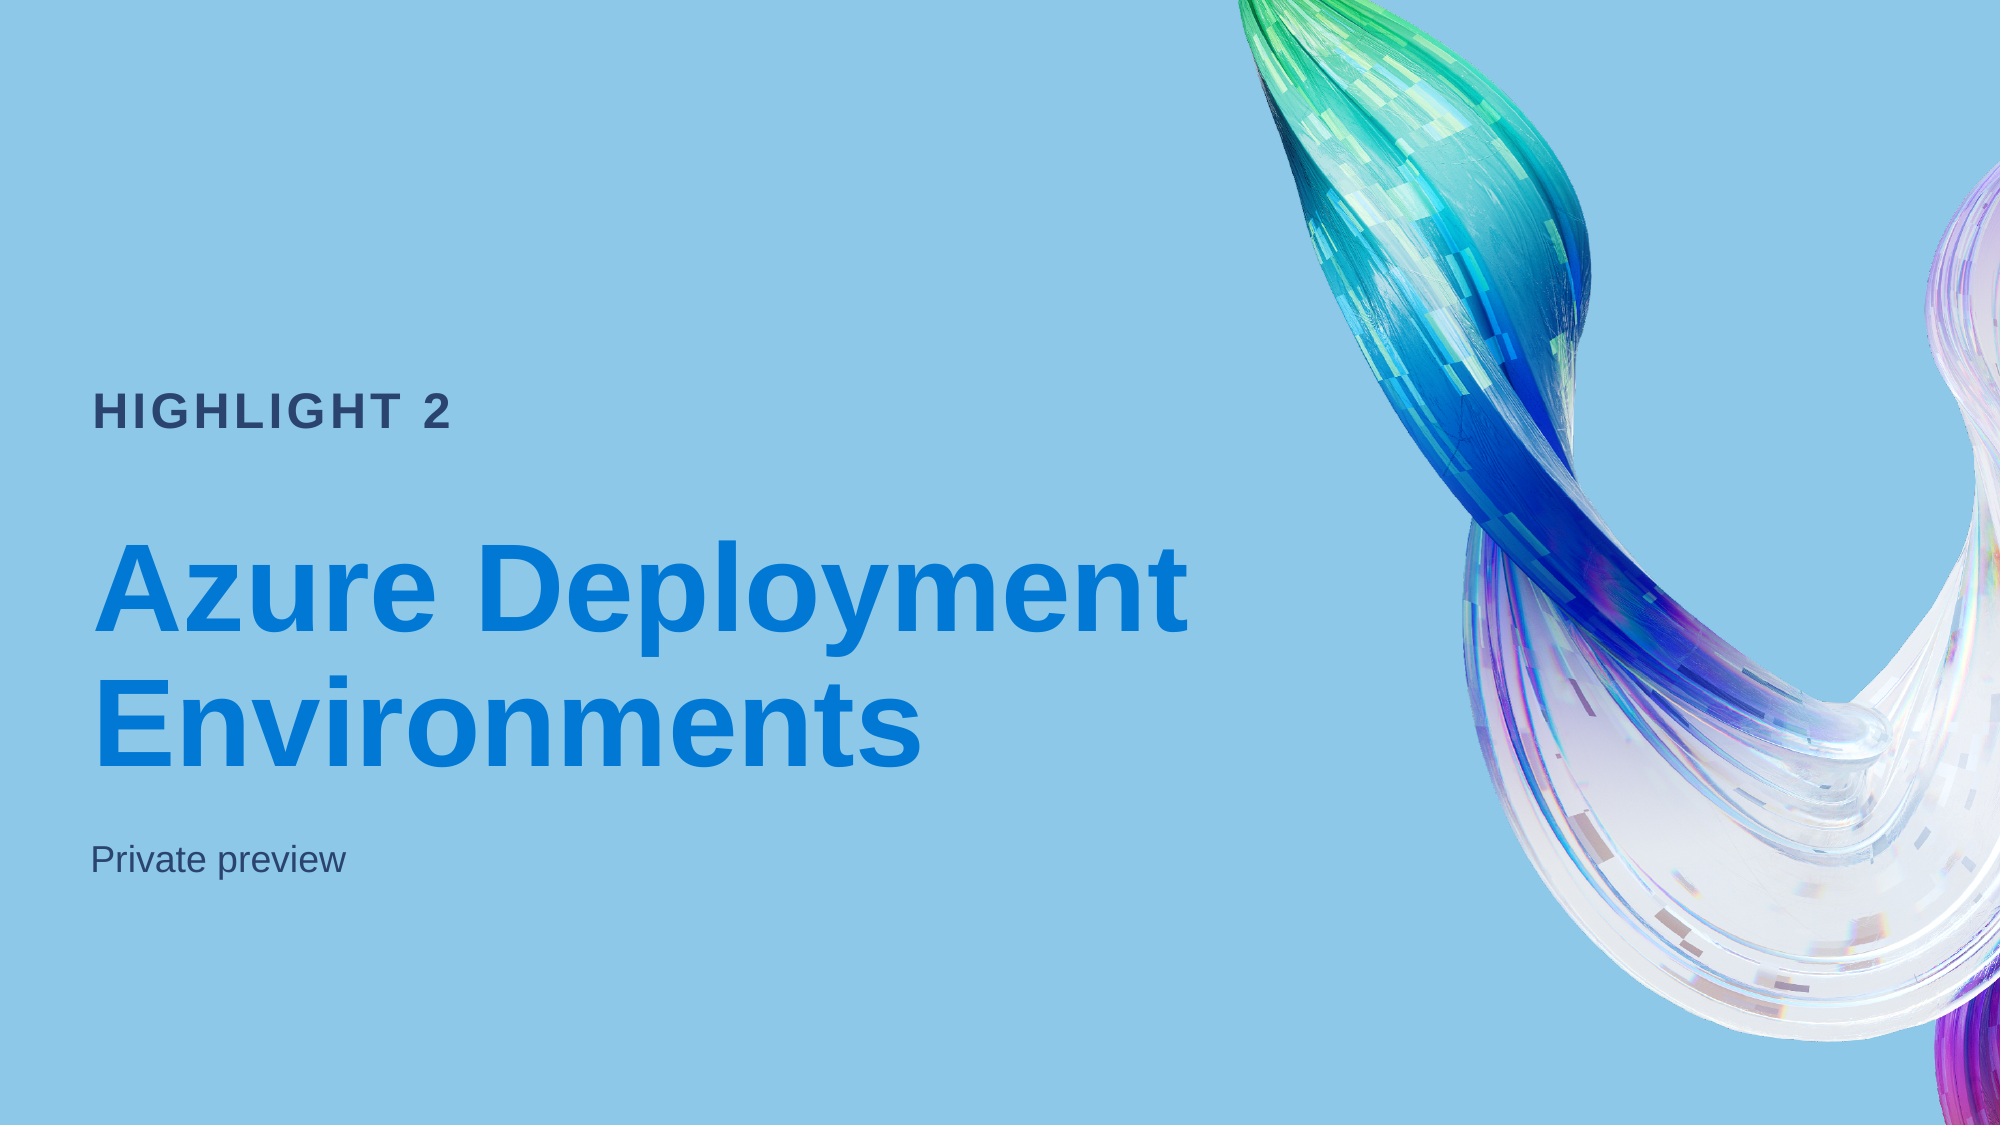

HIGHLIGHT 2
Azure Deployment
Environments
Private preview